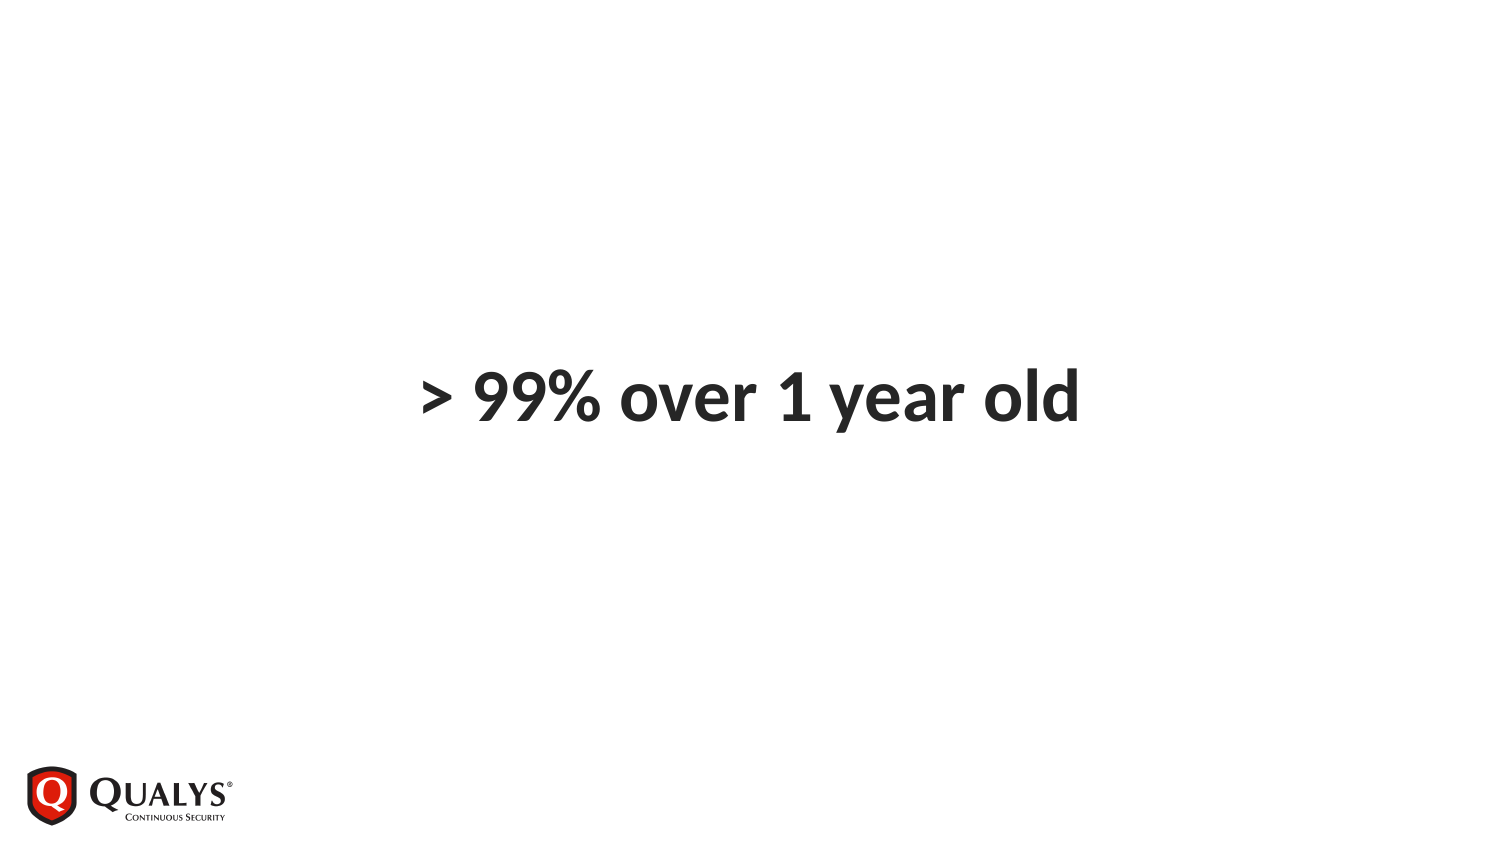

#
> 99% over 1 year old